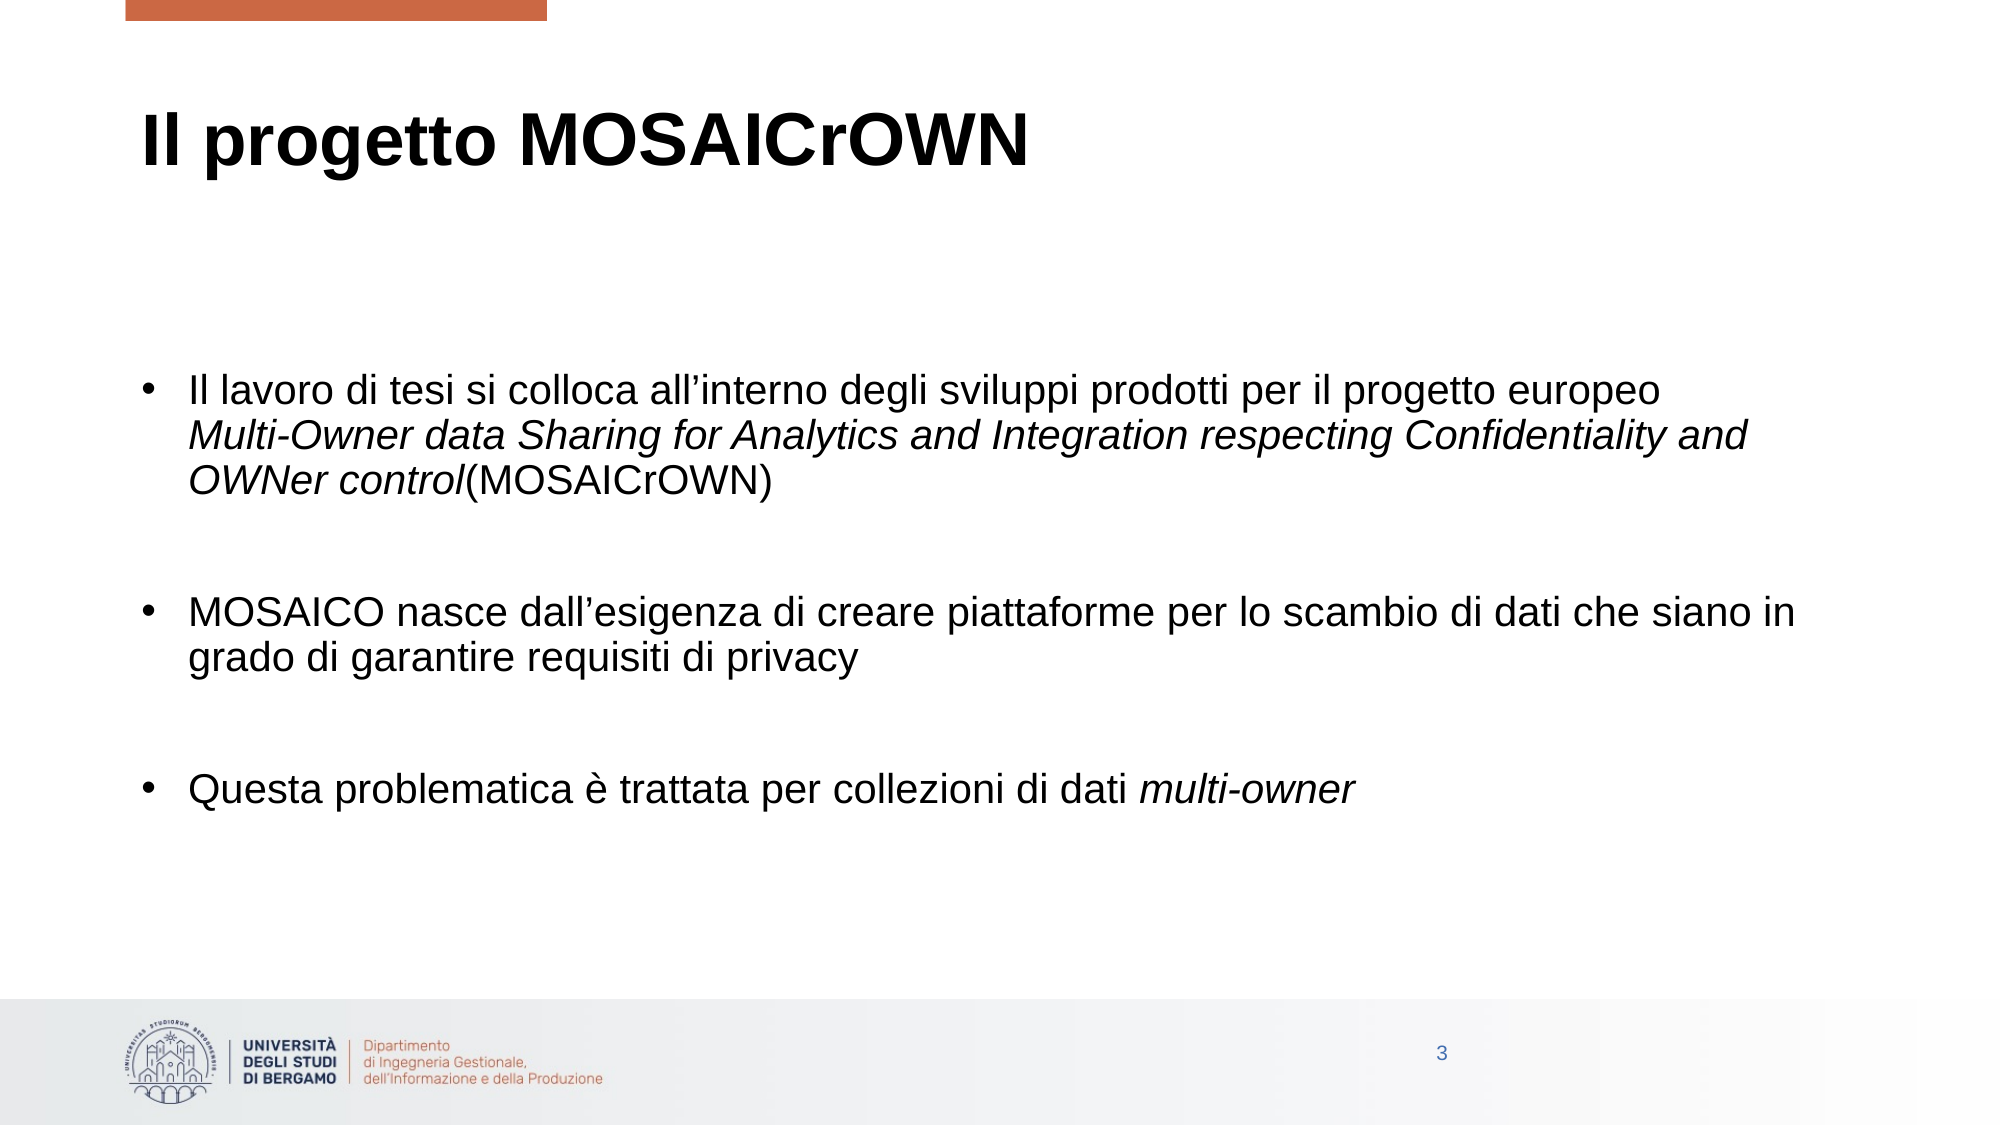

# Il progetto MOSAICrOWN
Il lavoro di tesi si colloca all’interno degli sviluppi prodotti per il progetto europeo
Multi-Owner data Sharing for Analytics and Integration respecting Confidentiality and OWNer control(MOSAICrOWN)

MOSAICO nasce dall’esigenza di creare piattaforme per lo scambio di dati che siano in grado di garantire requisiti di privacy

Questa problematica è trattata per collezioni di dati multi-owner
3